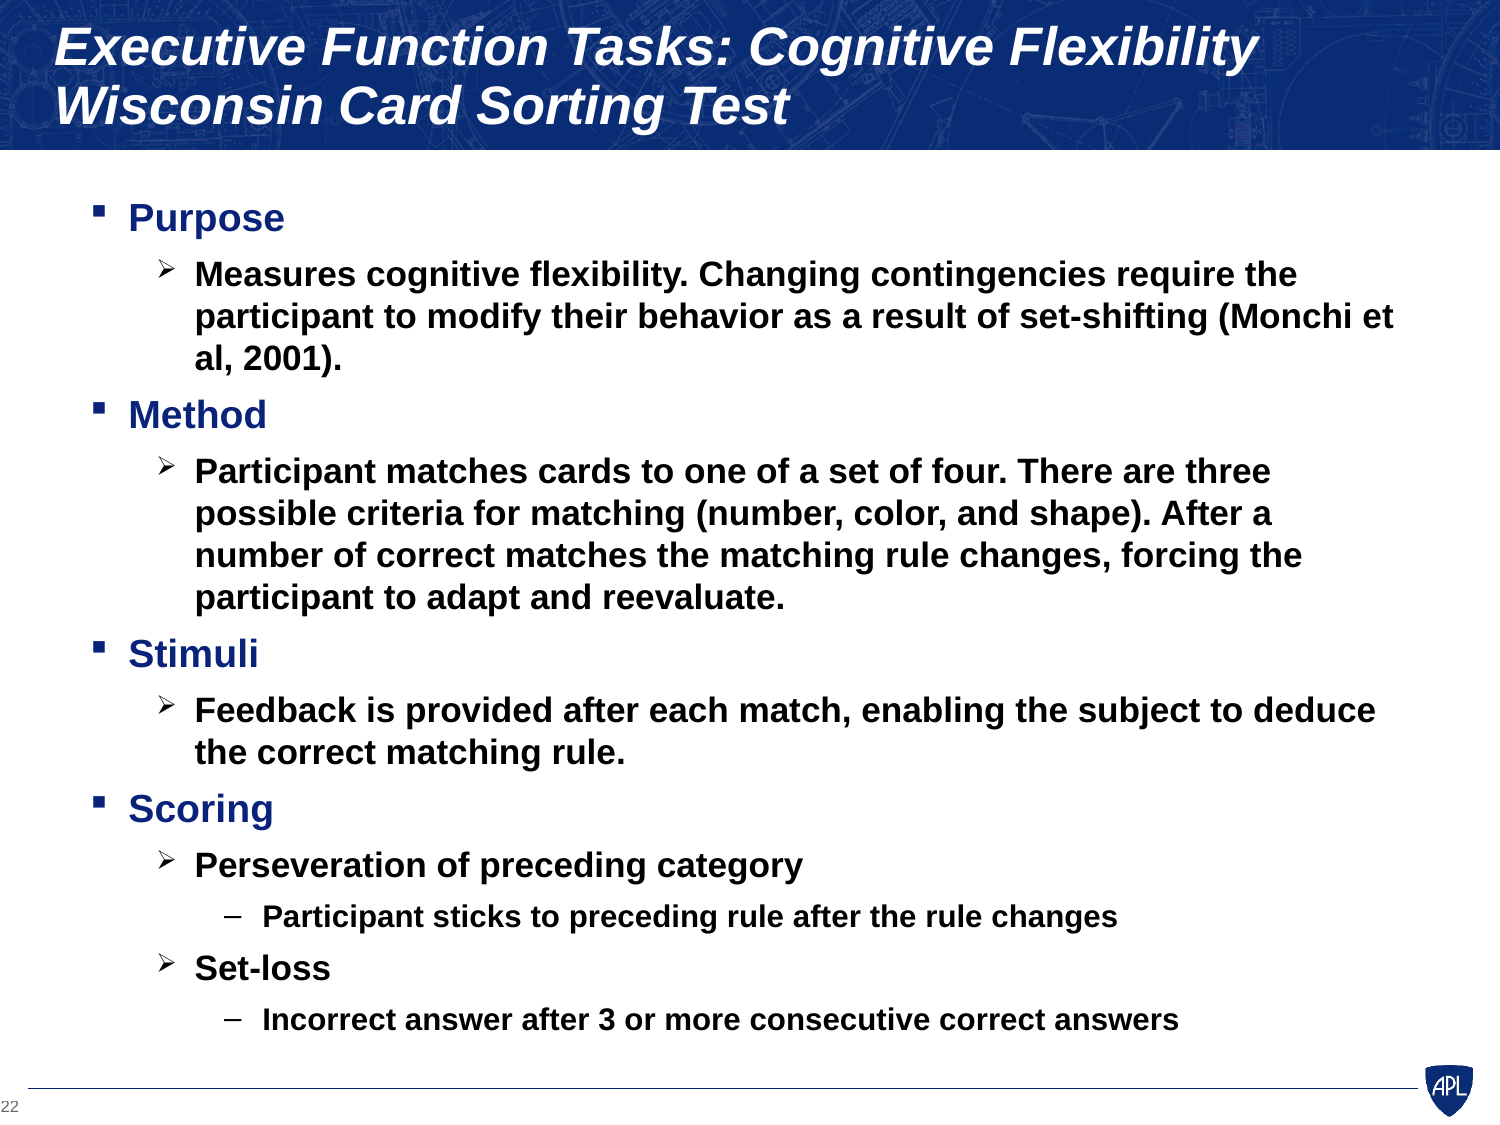

# Executive Function Tasks: Cognitive Flexibility Wisconsin Card Sorting Test
Purpose
Measures cognitive flexibility. Changing contingencies require the participant to modify their behavior as a result of set-shifting (Monchi et al, 2001).
Method
Participant matches cards to one of a set of four. There are three possible criteria for matching (number, color, and shape). After a number of correct matches the matching rule changes, forcing the participant to adapt and reevaluate.
Stimuli
Feedback is provided after each match, enabling the subject to deduce the correct matching rule.
Scoring
Perseveration of preceding category
Participant sticks to preceding rule after the rule changes
Set-loss
Incorrect answer after 3 or more consecutive correct answers